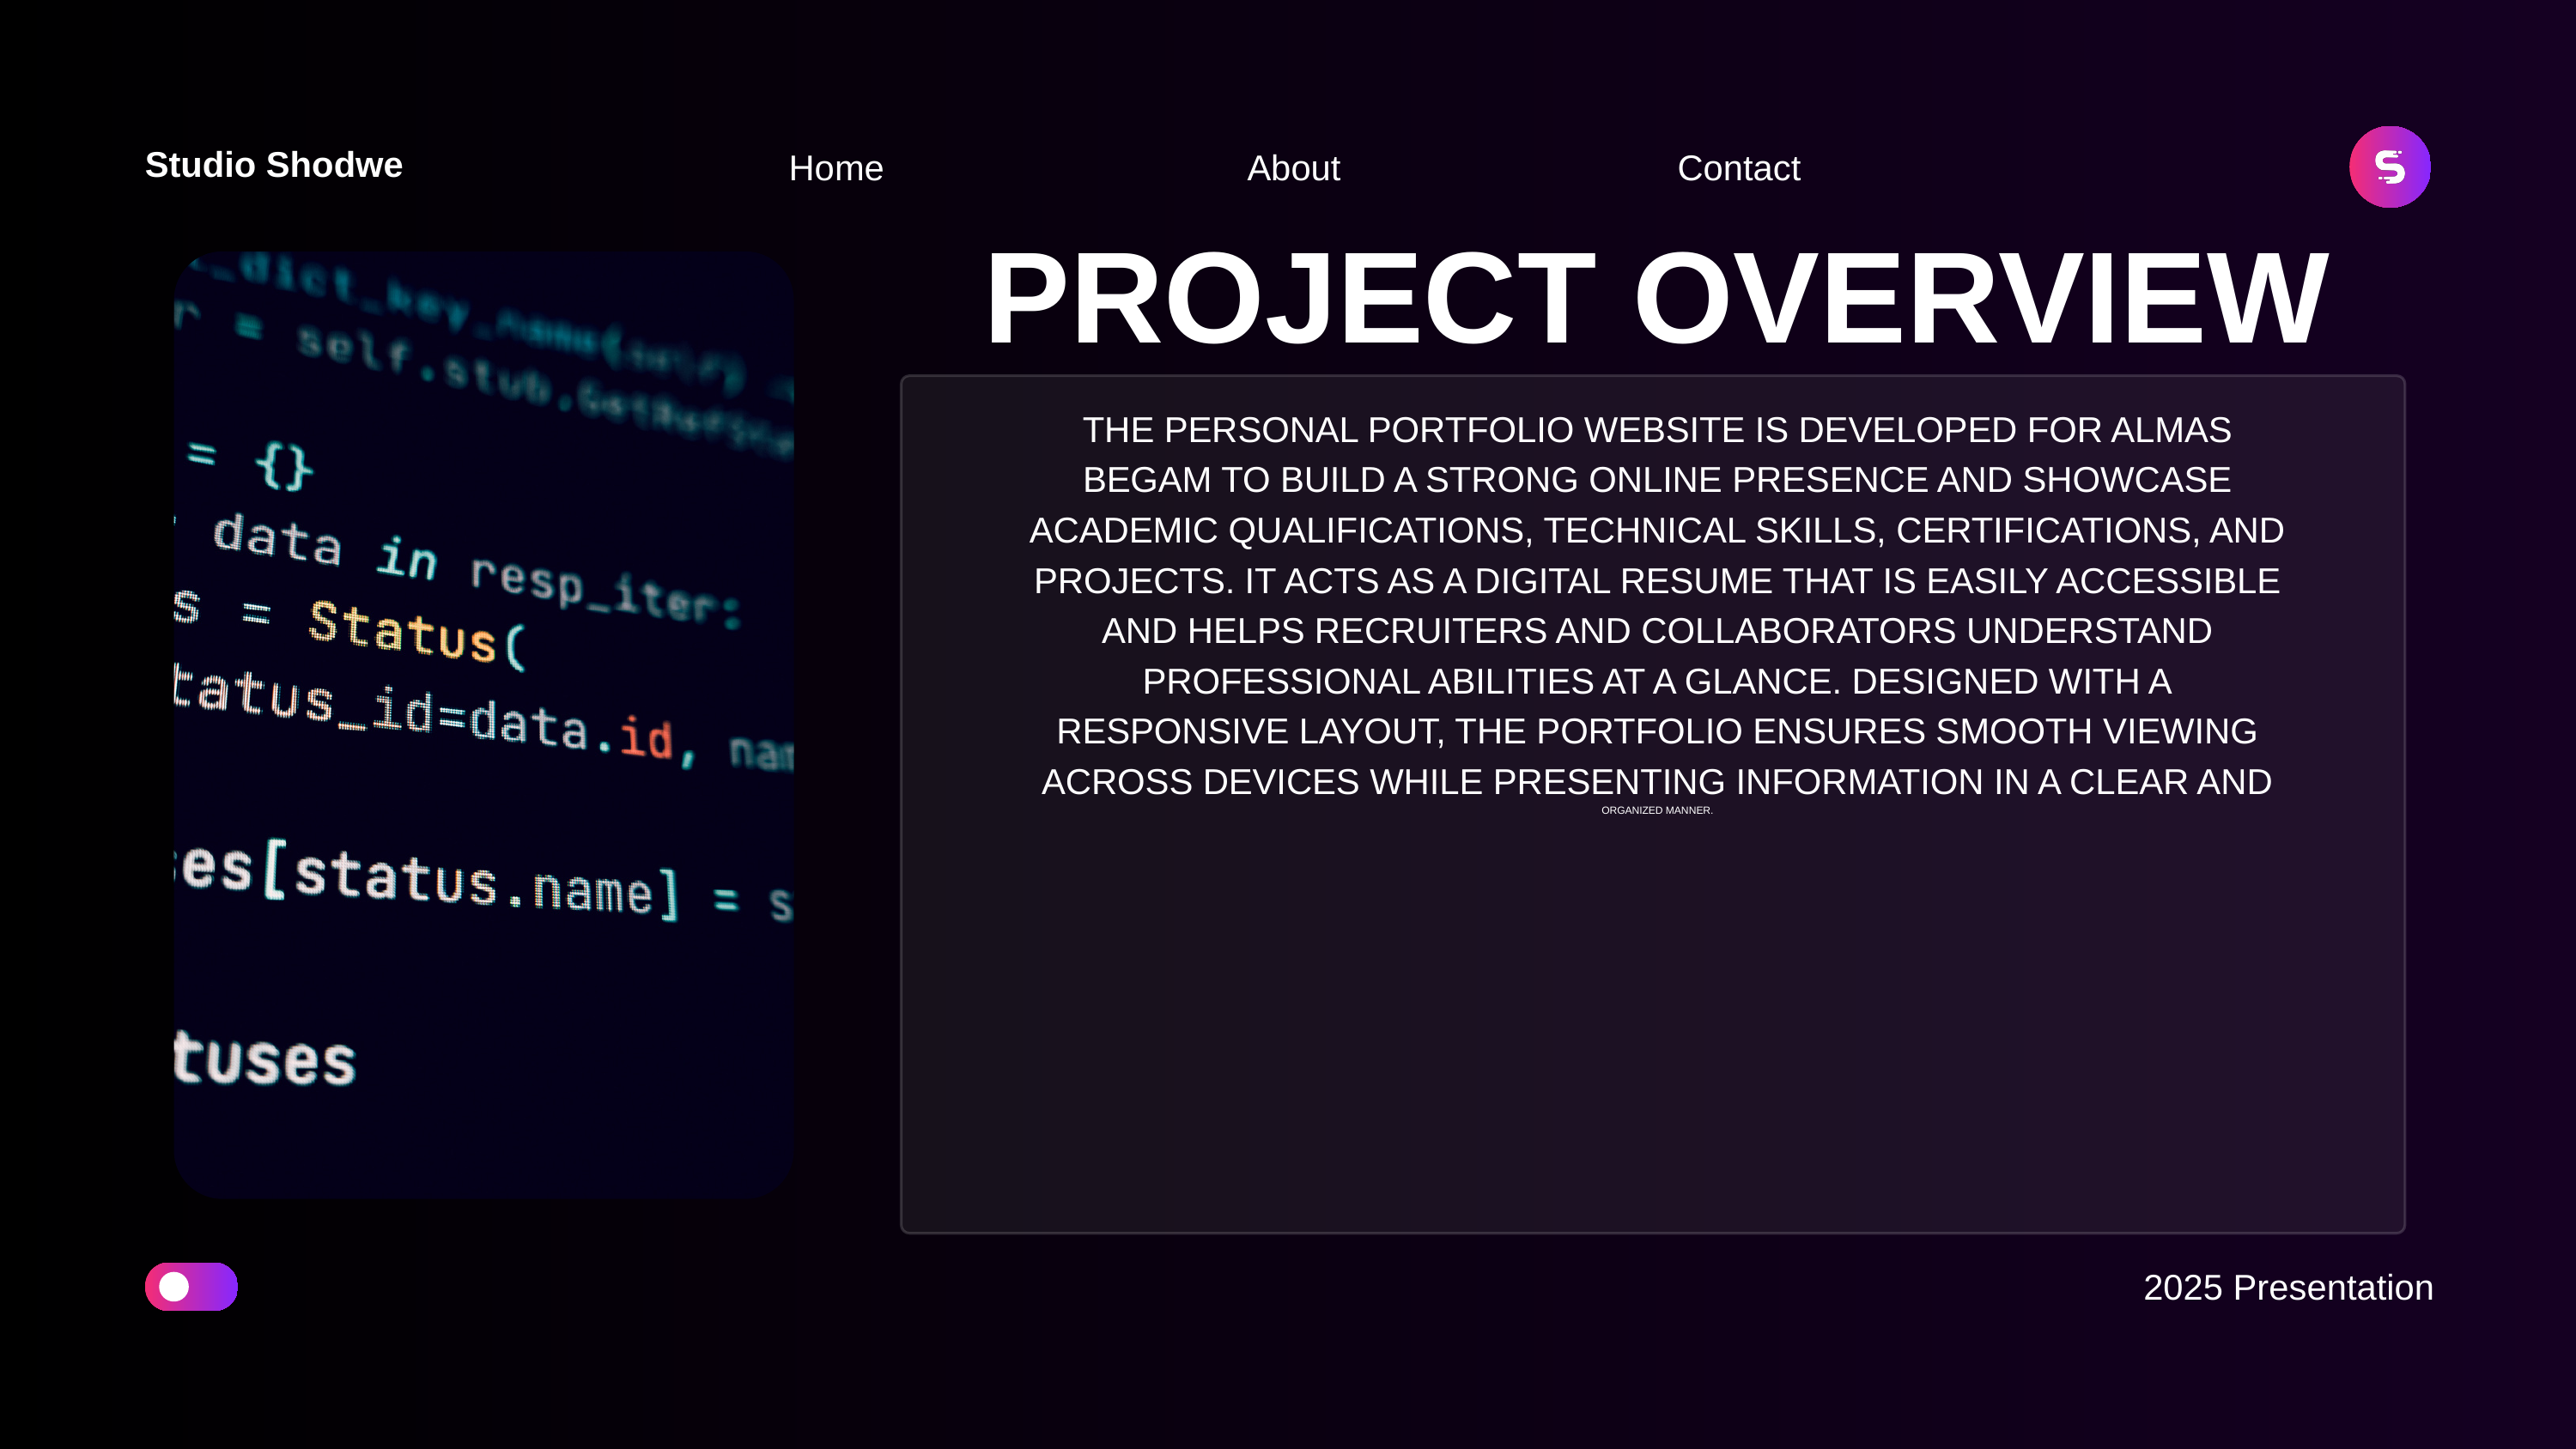

Home
About
Contact
Studio Shodwe

PROJECT OVERVIEW

THE PERSONAL PORTFOLIO WEBSITE IS DEVELOPED FOR ALMAS
BEGAM TO BUILD A STRONG ONLINE PRESENCE AND SHOWCASE
ACADEMIC QUALIFICATIONS, TECHNICAL SKILLS, CERTIFICATIONS, AND
PROJECTS. IT ACTS AS A DIGITAL RESUME THAT IS EASILY ACCESSIBLE
AND HELPS RECRUITERS AND COLLABORATORS UNDERSTAND
PROFESSIONAL ABILITIES AT A GLANCE. DESIGNED WITH A
RESPONSIVE LAYOUT, THE PORTFOLIO ENSURES SMOOTH VIEWING
ACROSS DEVICES WHILE PRESENTING INFORMATION IN A CLEAR AND
ORGANIZED MANNER.

2025 Presentation